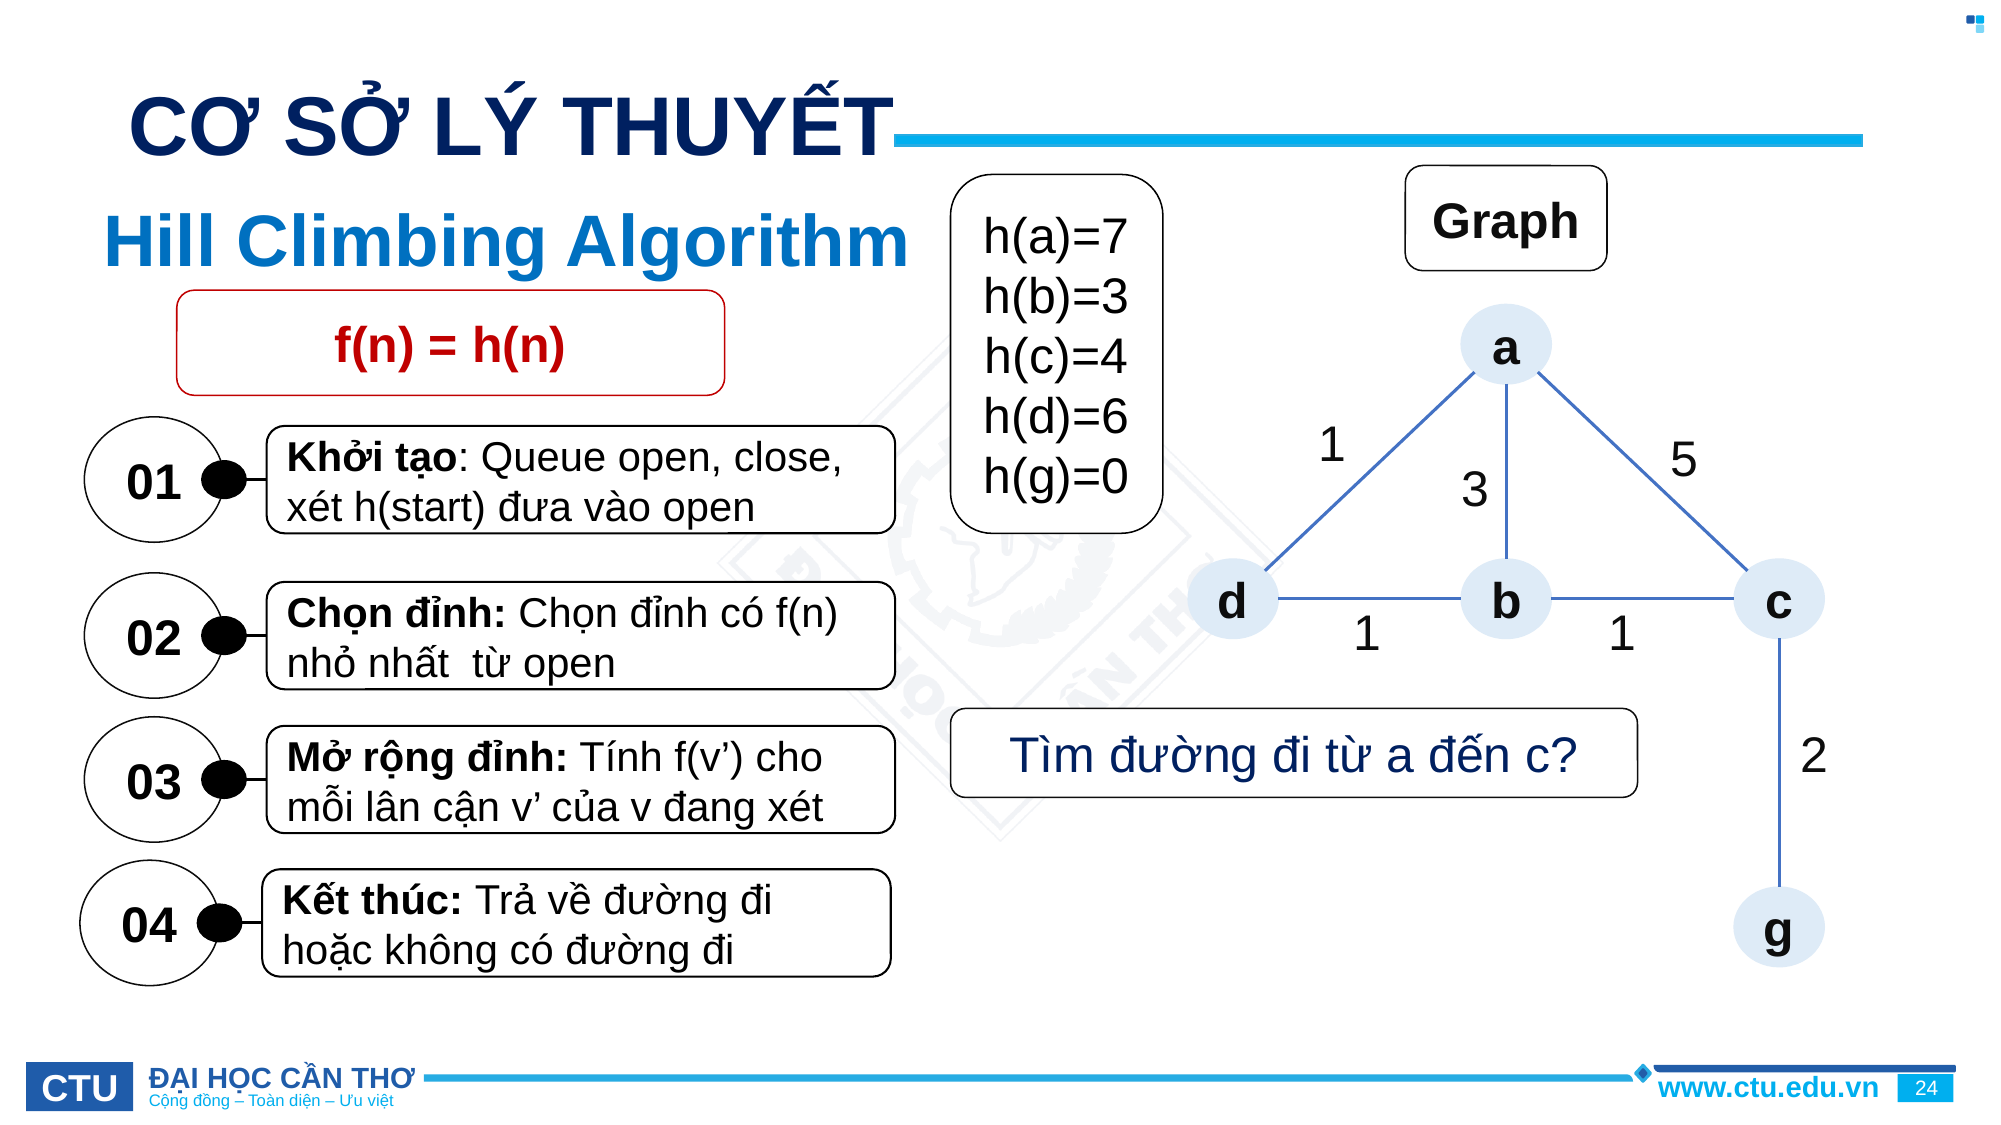

CƠ SỞ LÝ THUYẾT

Graph
a
1
5
3
d
b
c
1
1
2
g
Tìm đường đi từ a đến c?
h(a)=7
h(b)=3
h(c)=4
h(d)=6
h(g)=0
# Hill Climbing Algorithm
f(n) = h(n)
01
Khởi tạo: Queue open, close, xét h(start) đưa vào open

02
Chọn đỉnh: Chọn đỉnh có f(n) nhỏ nhất  từ open

03
Mở rộng đỉnh: Tính f(v’) cho mỗi lân cận v’ của v đang xét

04
Kết thúc: Trả về đường đi hoặc không có đường đi